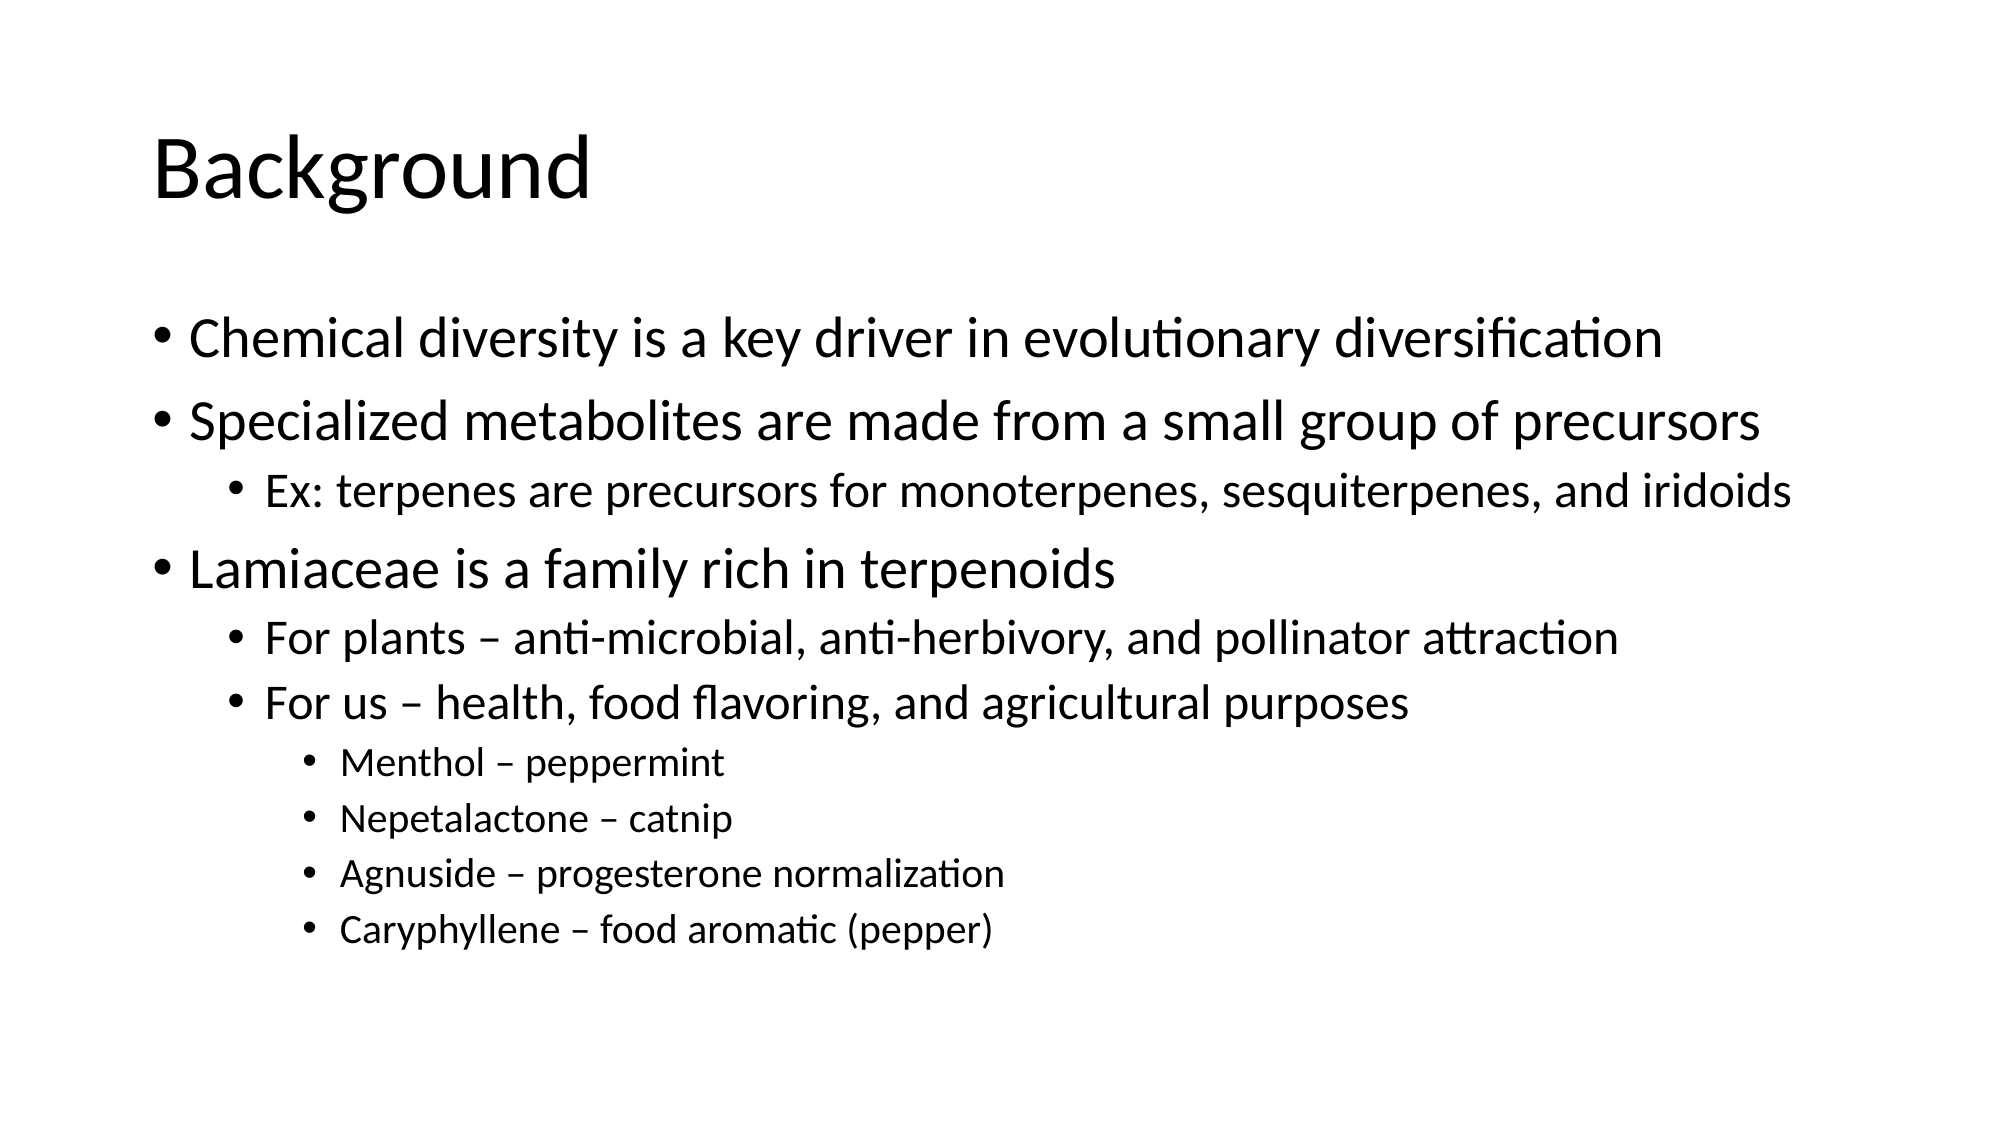

# Background
Chemical diversity is a key driver in evolutionary diversification
Specialized metabolites are made from a small group of precursors
Ex: terpenes are precursors for monoterpenes, sesquiterpenes, and iridoids
Lamiaceae is a family rich in terpenoids
For plants – anti-microbial, anti-herbivory, and pollinator attraction
For us – health, food flavoring, and agricultural purposes
Menthol – peppermint
Nepetalactone – catnip
Agnuside – progesterone normalization
Caryphyllene – food aromatic (pepper)